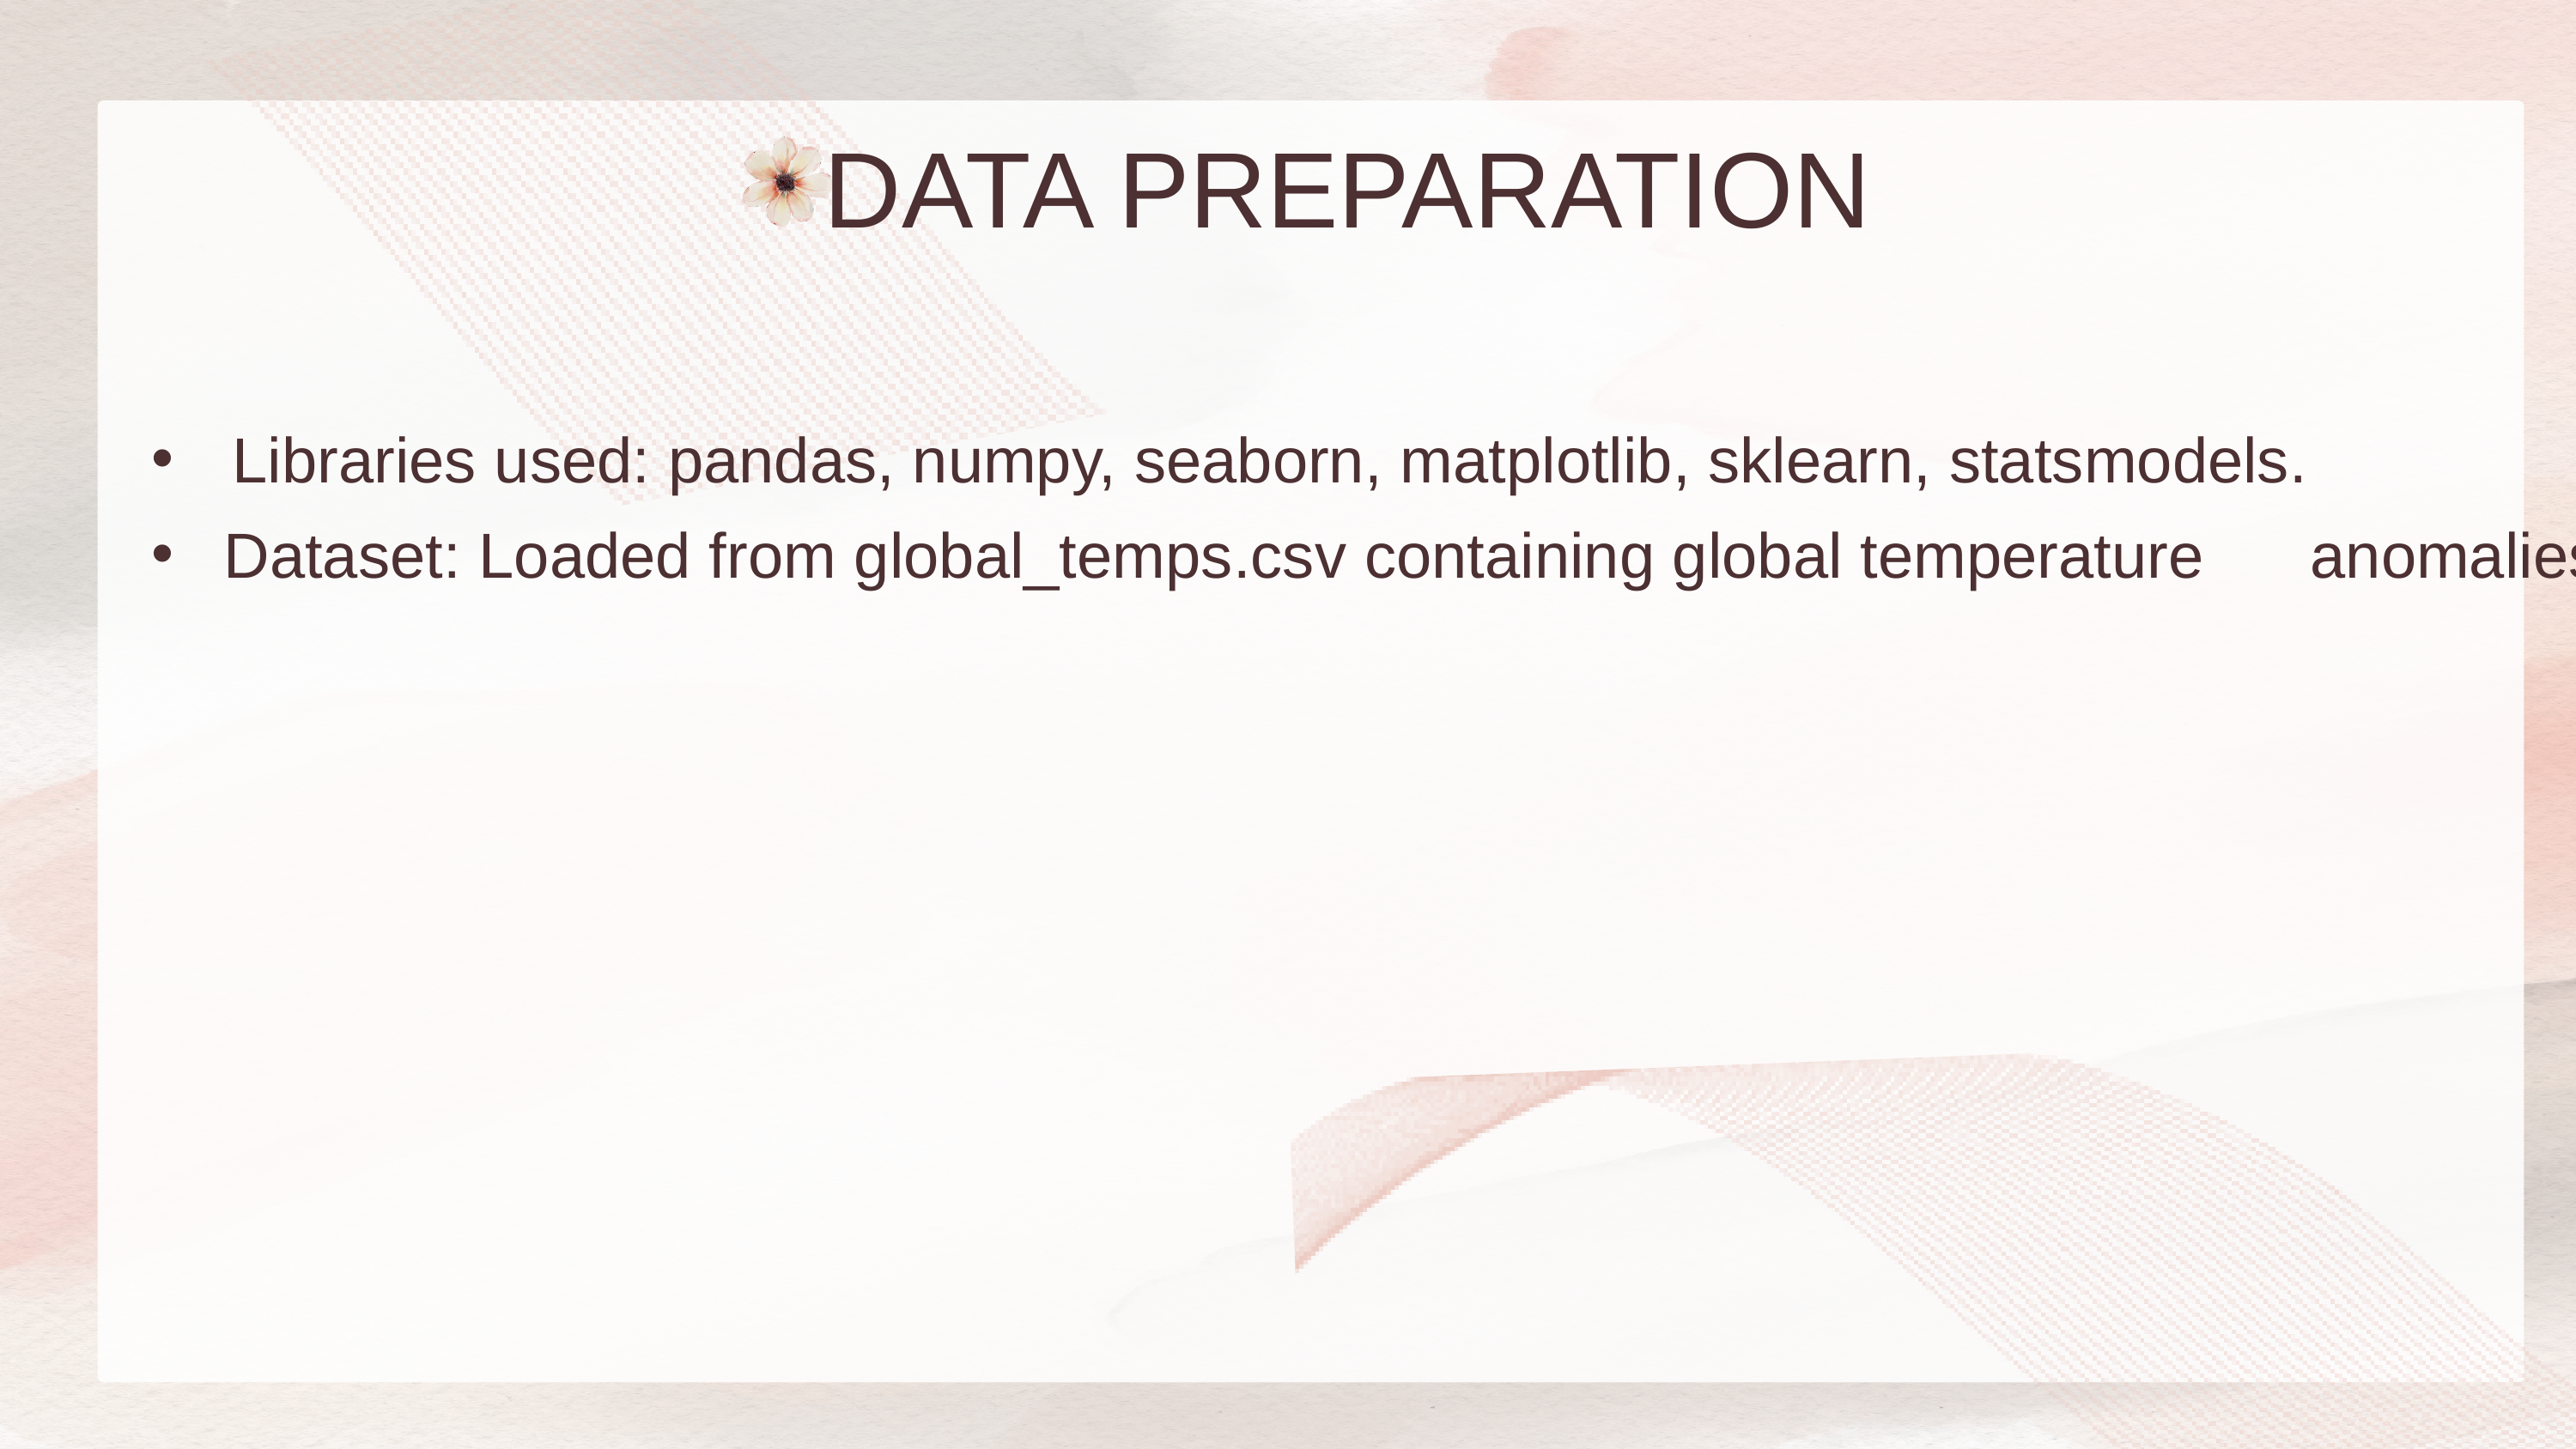

DATA PREPARATION

Libraries used: pandas, numpy, seaborn, matplotlib, sklearn, statsmodels.
 Dataset: Loaded from global_temps.csv containing global temperature      anomalies.